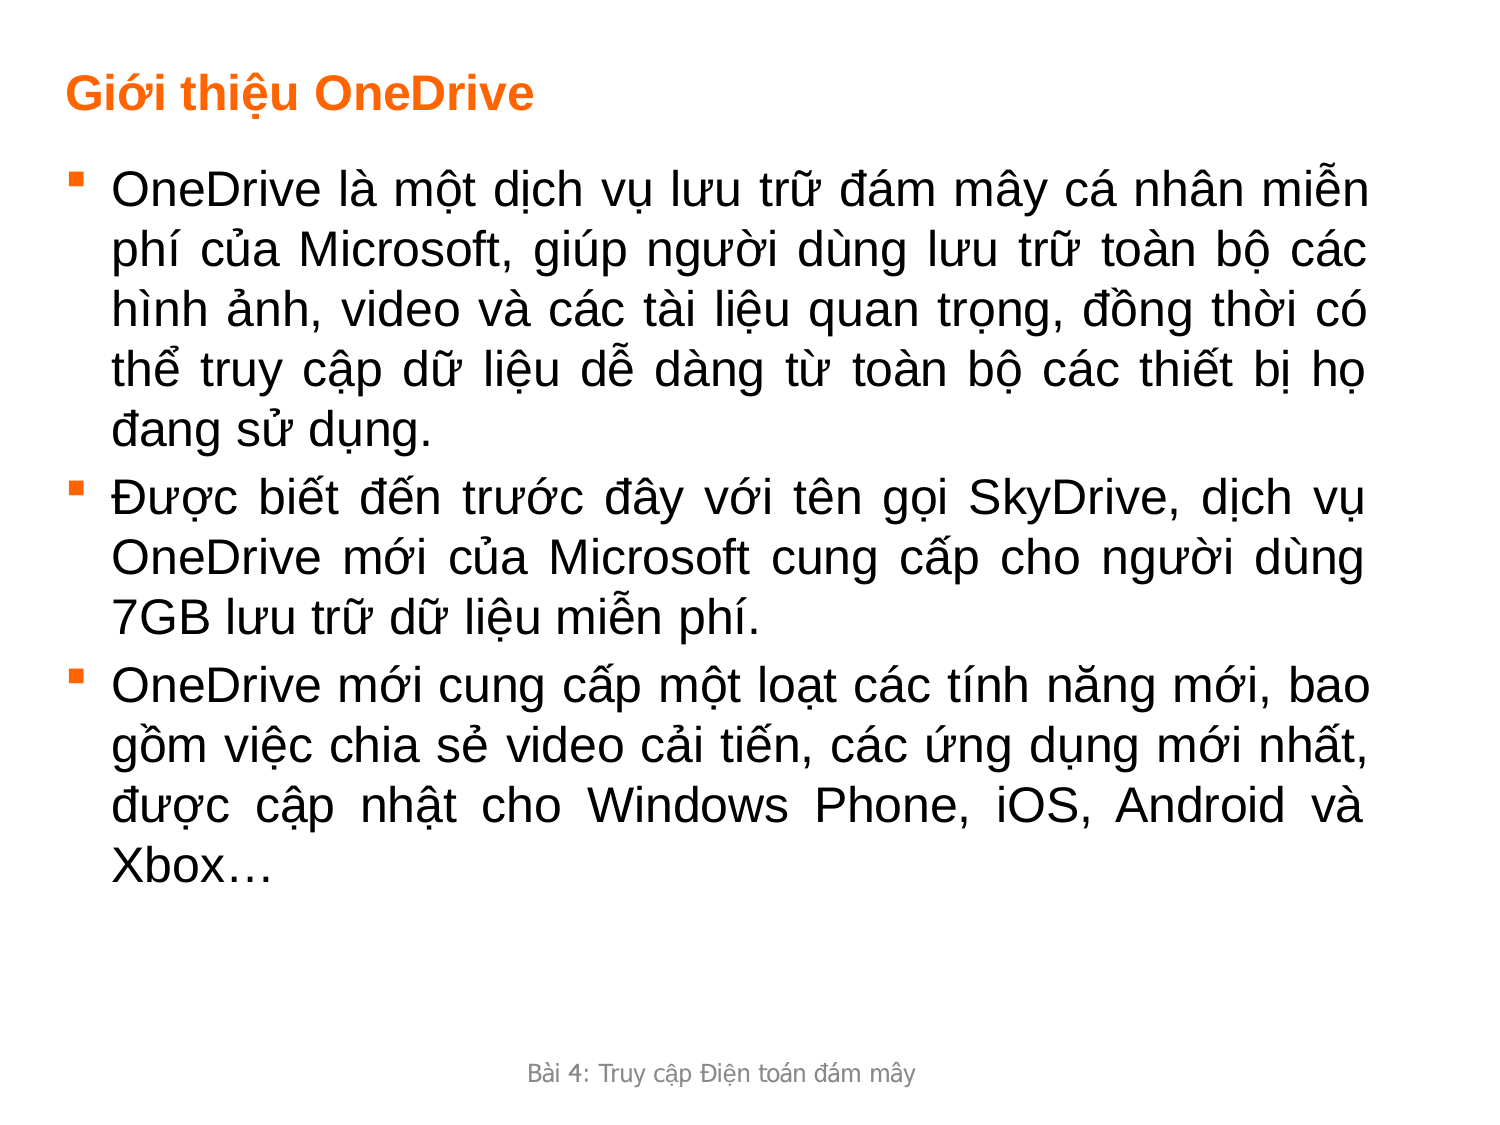

Giới thiệu OneDrive
OneDrive là một dịch vụ lưu trữ đám mây cá nhân miễn  phí của Microsoft, giúp người dùng lưu trữ toàn bộ các  hình ảnh, video và các tài liệu quan trọng, đồng thời có  thể truy cập dữ liệu dễ dàng từ toàn bộ các thiết bị họ  đang sử dụng.
Được biết đến trước đây với tên gọi SkyDrive, dịch vụ  OneDrive mới của Microsoft cung cấp cho người dùng  7GB lưu trữ dữ liệu miễn phí.
OneDrive mới cung cấp một loạt các tính năng mới, bao  gồm việc chia sẻ video cải tiến, các ứng dụng mới nhất,  được cập nhật cho Windows Phone, iOS, Android và  Xbox…
Bài 4: Truy cập Điện toán đám mây